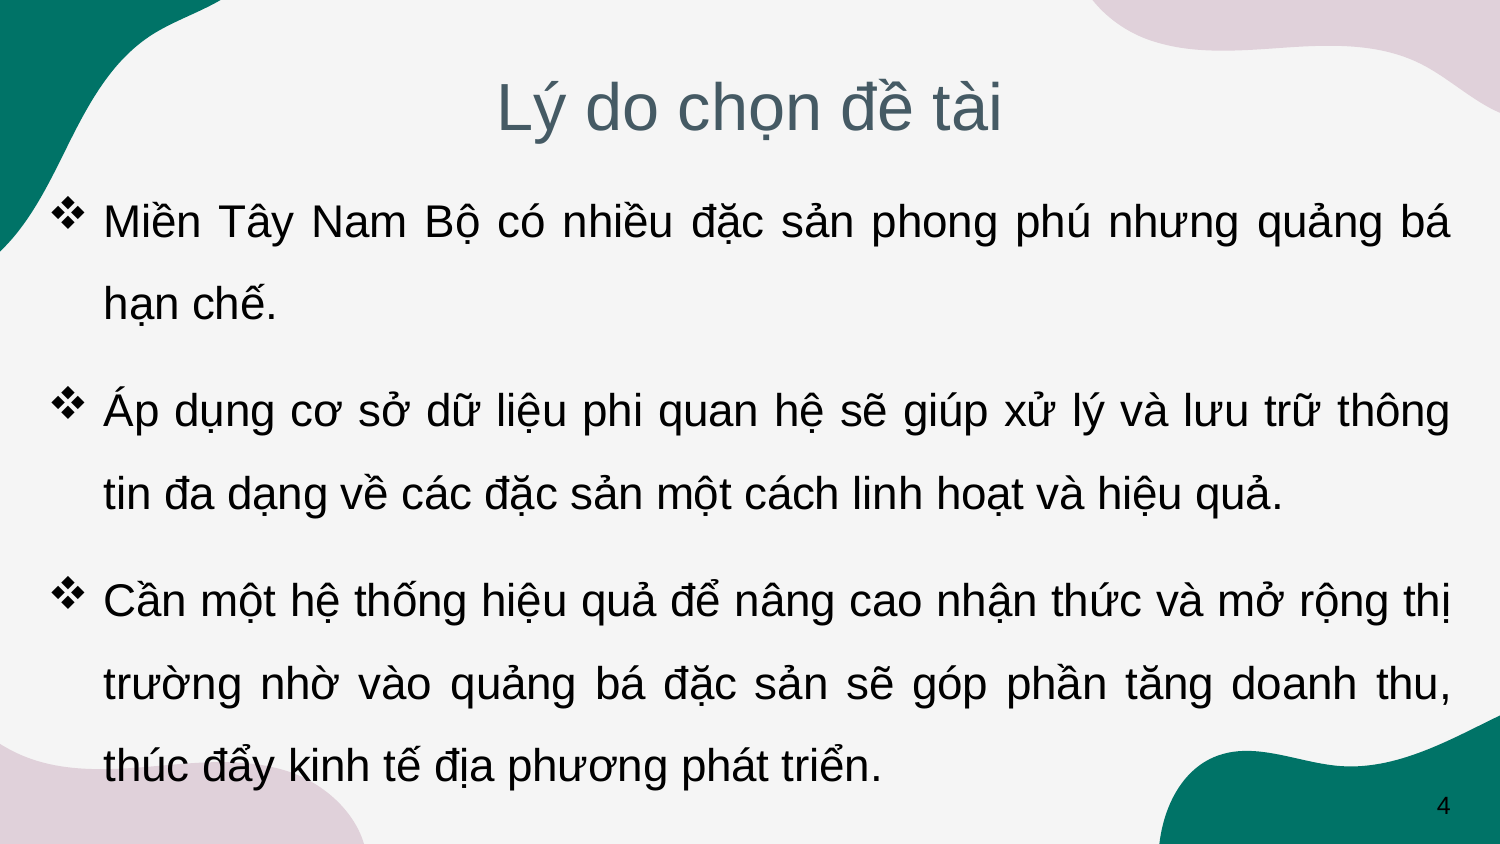

# Lý do chọn đề tài
Miền Tây Nam Bộ có nhiều đặc sản phong phú nhưng quảng bá hạn chế.
Áp dụng cơ sở dữ liệu phi quan hệ sẽ giúp xử lý và lưu trữ thông tin đa dạng về các đặc sản một cách linh hoạt và hiệu quả.
Cần một hệ thống hiệu quả để nâng cao nhận thức và mở rộng thị trường nhờ vào quảng bá đặc sản sẽ góp phần tăng doanh thu, thúc đẩy kinh tế địa phương phát triển.
4